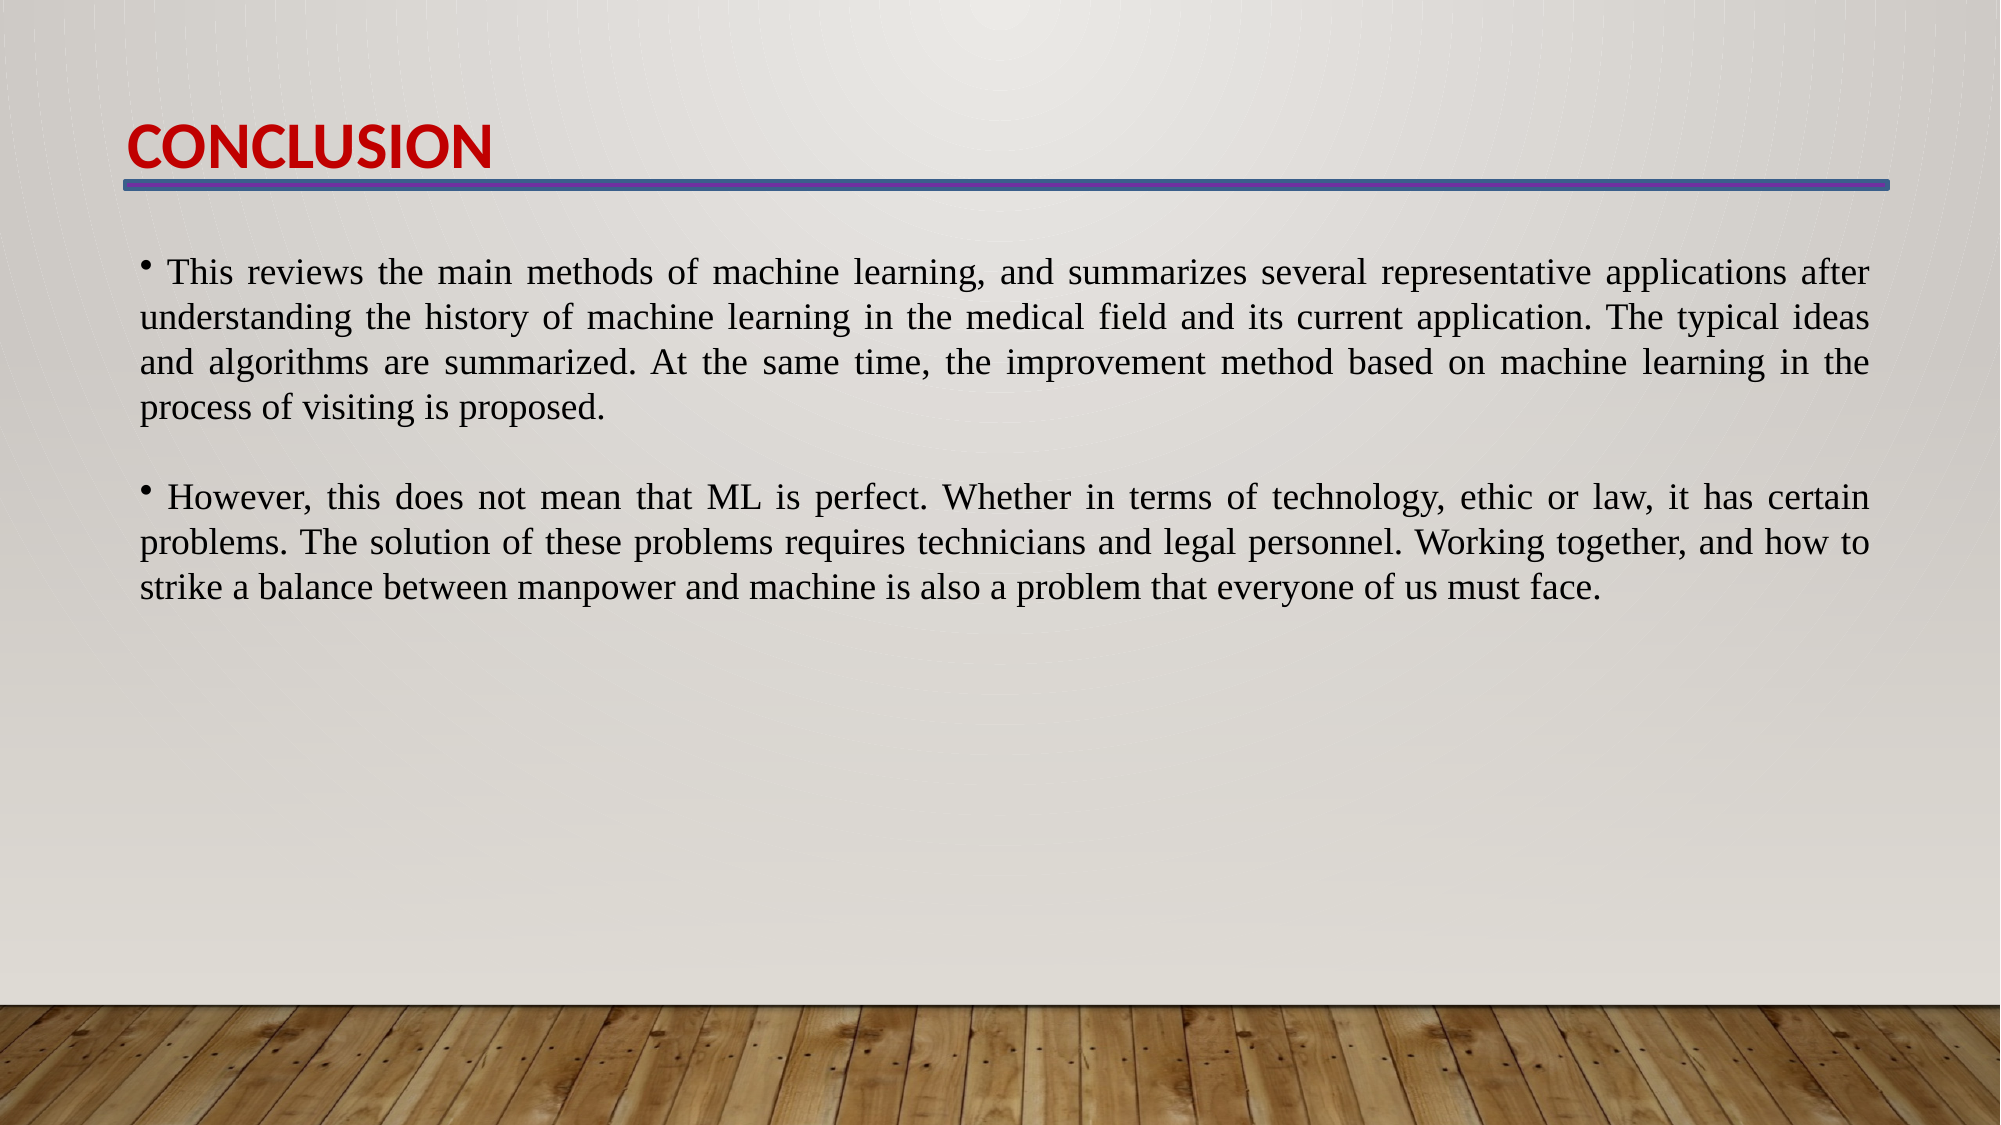

CONCLUSION

 This reviews the main methods of machine learning, and summarizes several representative applications after understanding the history of machine learning in the medical field and its current application. The typical ideas and algorithms are summarized. At the same time, the improvement method based on machine learning in the process of visiting is proposed.

 However, this does not mean that ML is perfect. Whether in terms of technology, ethic or law, it has certain problems. The solution of these problems requires technicians and legal personnel. Working together, and how to strike a balance between manpower and machine is also a problem that everyone of us must face.